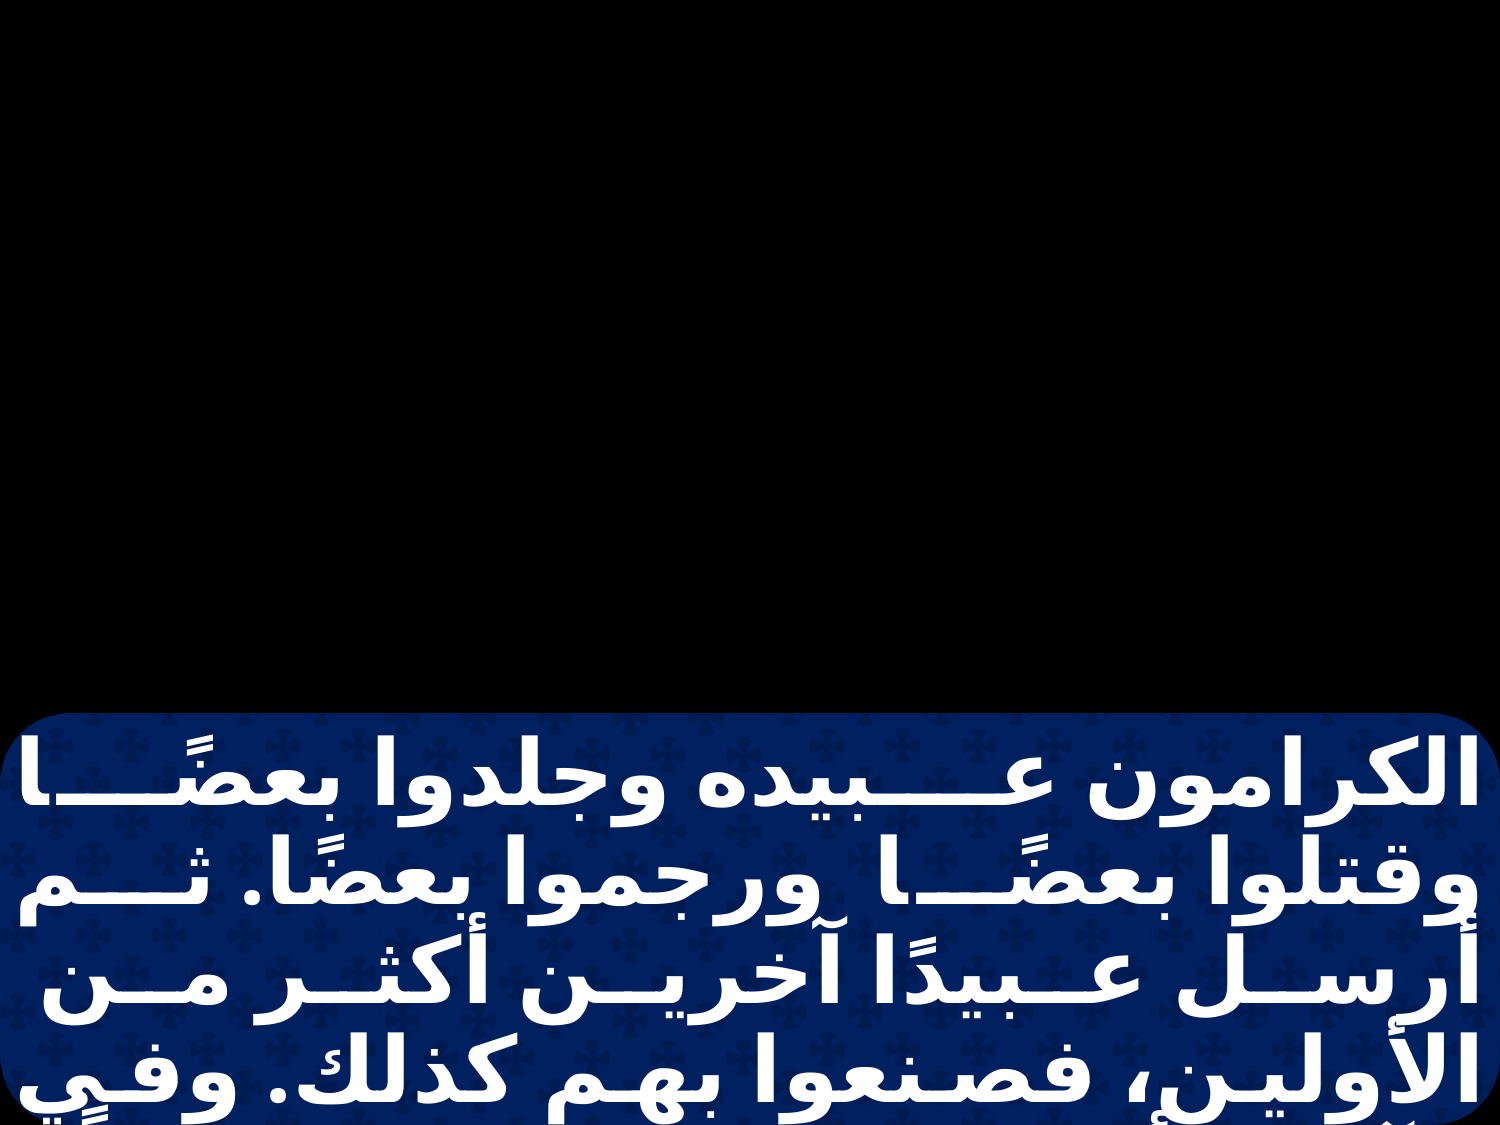

الكرامون عبيده وجلدوا بعضًا وقتلوا بعضًا  ورجموا بعضًا. ثم أرسل عبيدًا آخرين أكثر من  الأولين، فصنعوا بهم كذلك. وفي الآخر أرسل إليهم  ابنه قائلًا: لعلهم يهابون ابني! فلما رأى الكرامون